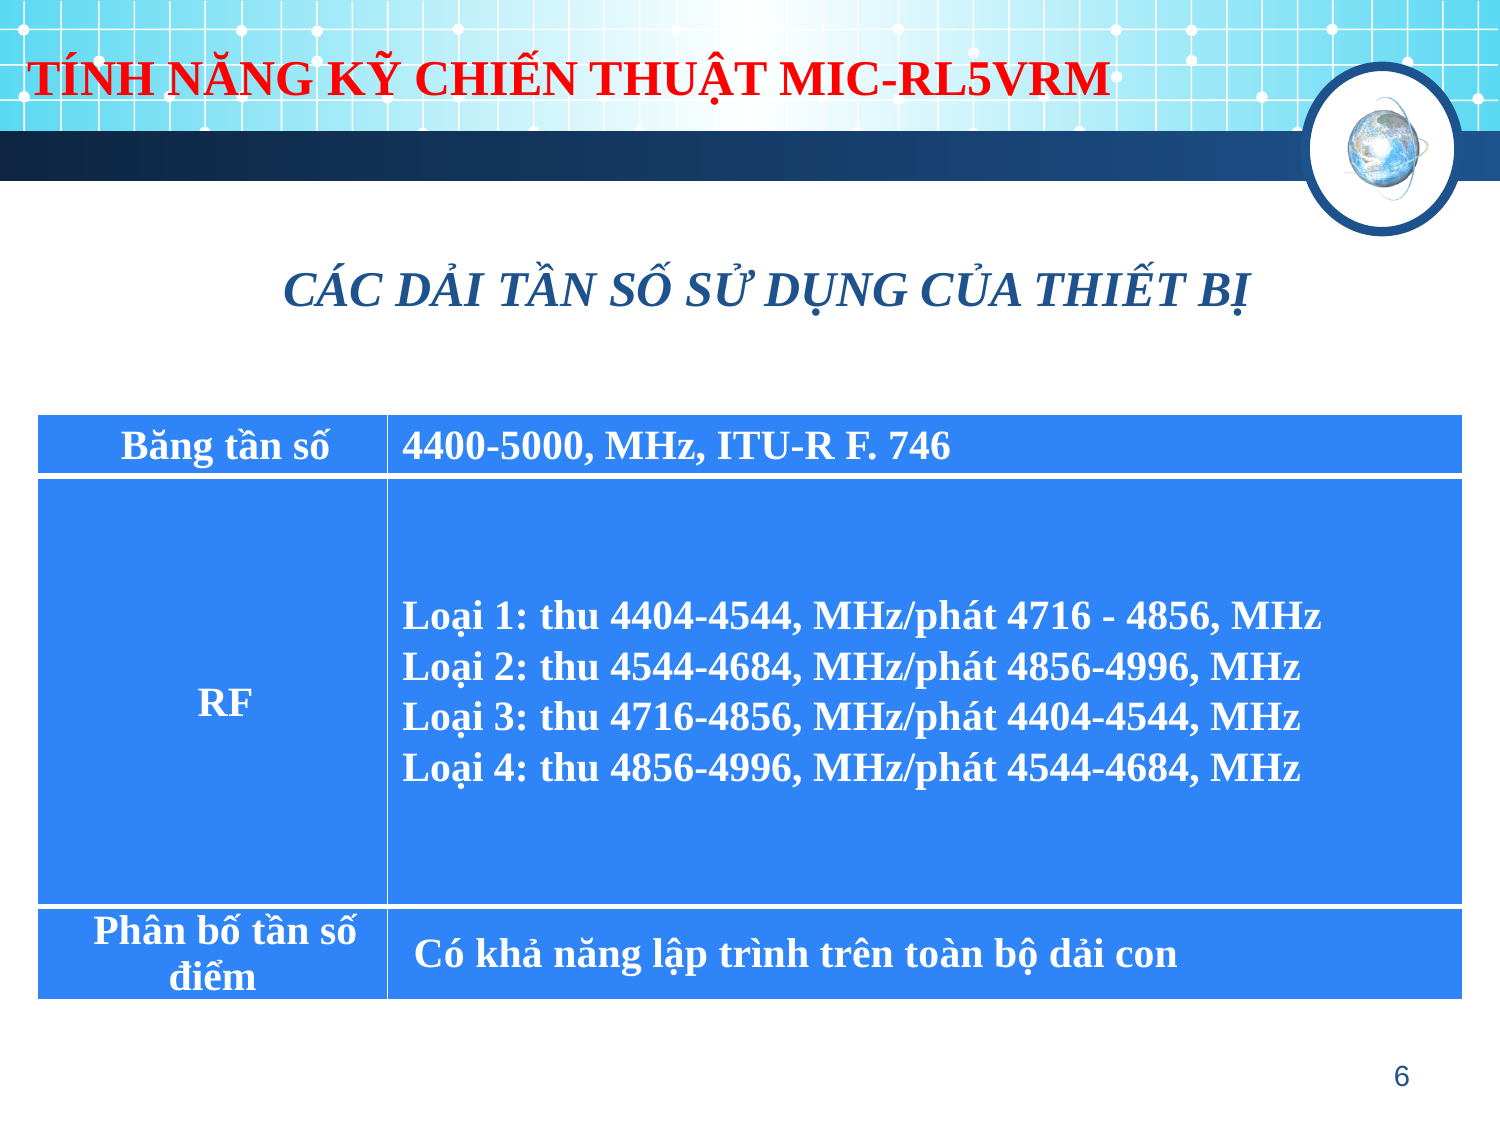

# TÍNH NĂNG KỸ CHIẾN THUẬT MIC-RL5VRM

CÁC DẢI TẦN SỐ SỬ DỤNG CỦA THIẾT BỊ
| Băng tần số | 4400-5000, MHz, ITU-R F. 746 |
| --- | --- |
| RF | Loại 1: thu 4404-4544, MHz/phát 4716 - 4856, MHz Loại 2: thu 4544-4684, MHz/phát 4856-4996, MHz Loại 3: thu 4716-4856, MHz/phát 4404-4544, MHz Loại 4: thu 4856-4996, MHz/phát 4544-4684, MHz |
| Phân bố tần số điểm | Có khả năng lập trình trên toàn bộ dải con |
6